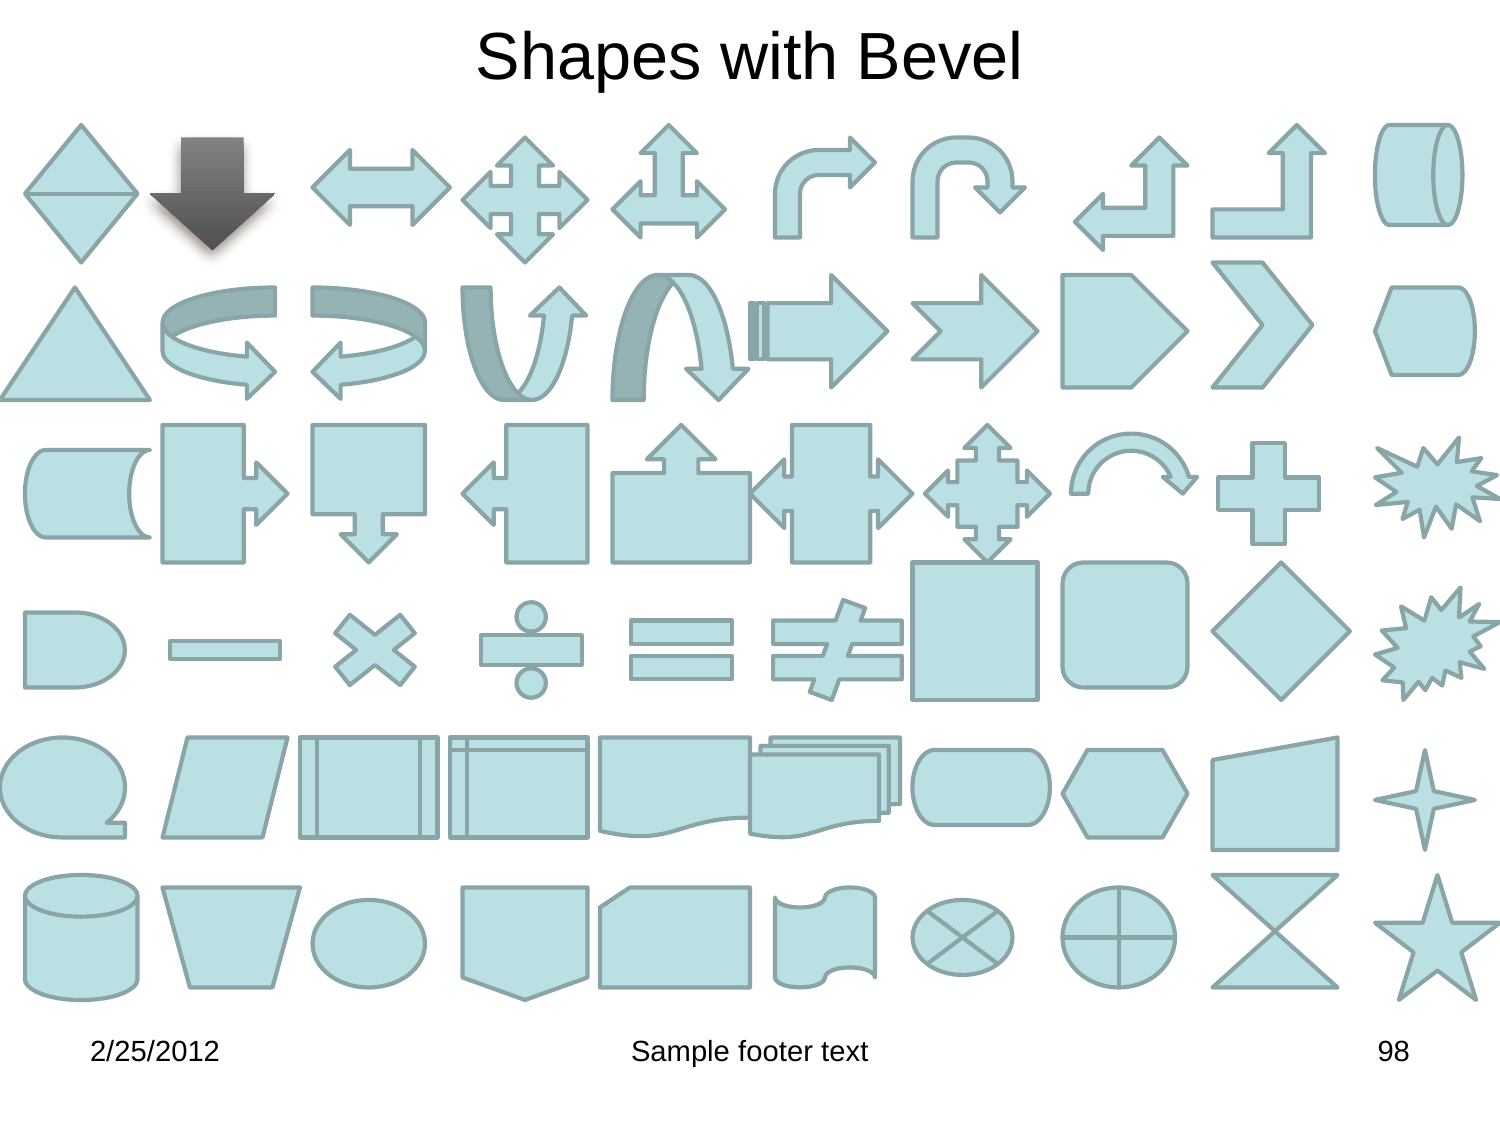

# Shapes with Bevel

2/25/2012
Sample footer text
98